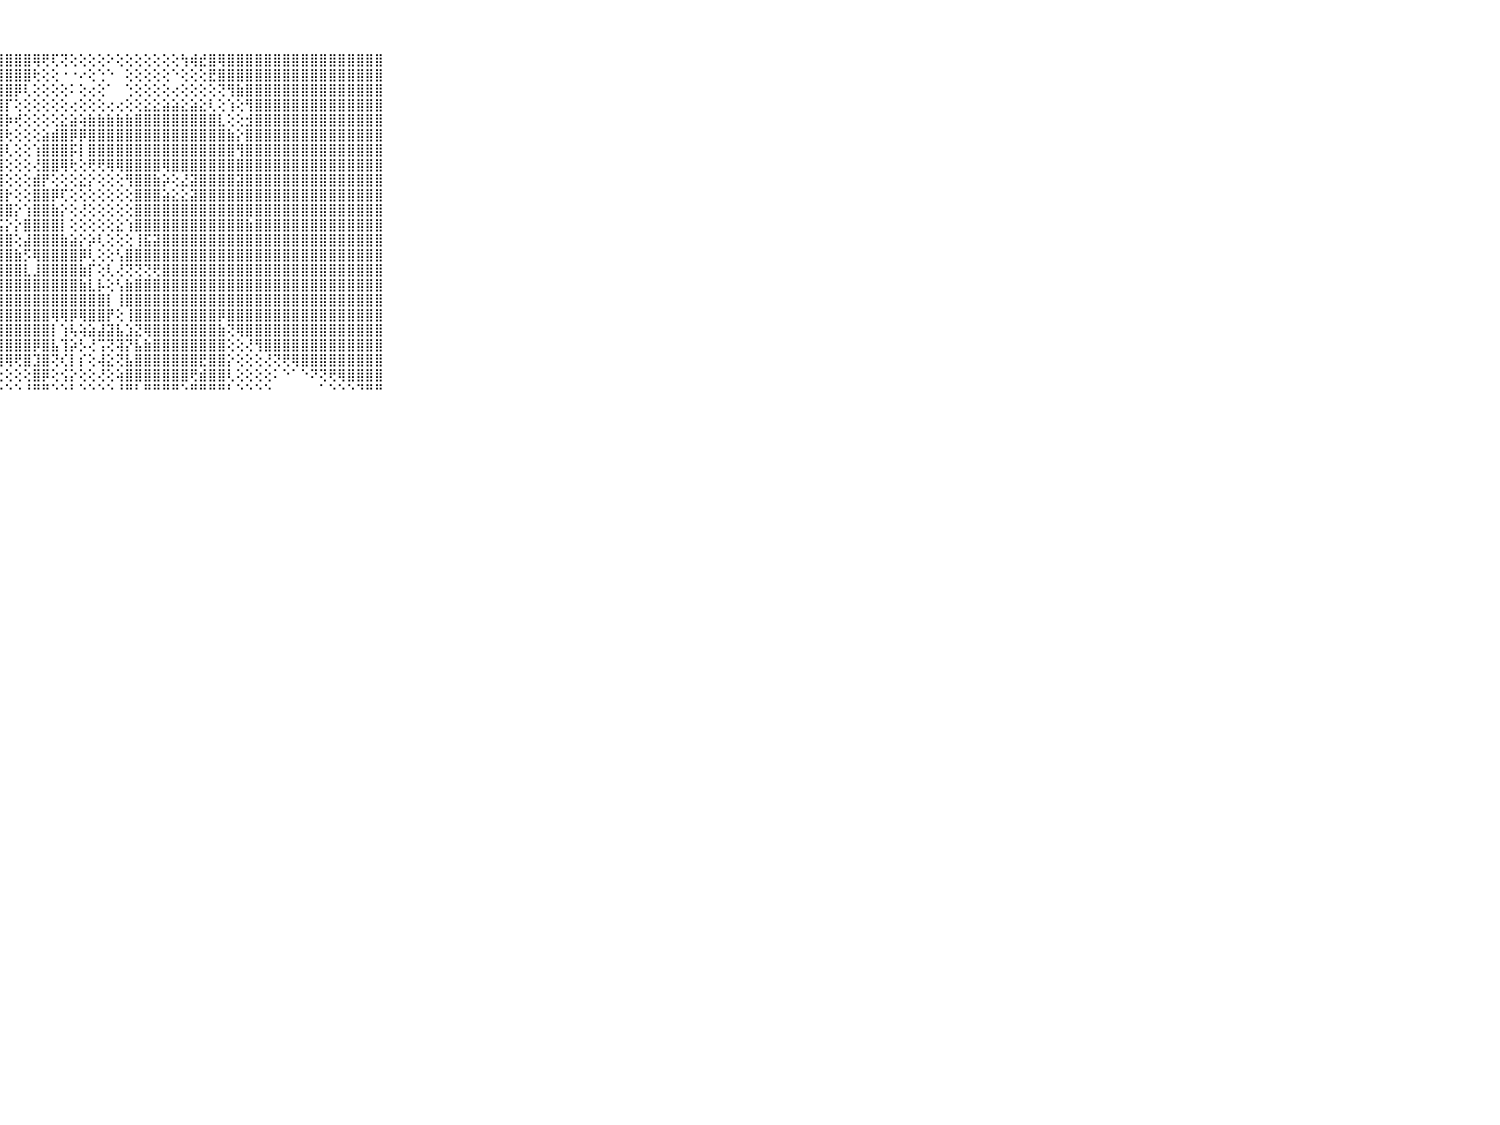

⠀⠀⠀⠀⠀⠀⠀⠀⠀⠀⠀⣿⣿⣿⣿⣿⣿⣿⣿⣿⣿⣿⣿⣿⣿⣿⣿⣿⣿⣿⣿⢿⢟⢏⢝⢕⢕⢕⢕⠕⢕⢕⢕⢕⢕⢕⢕⢳⢾⣞⣿⢿⣿⣿⣿⣿⣿⣿⣿⣿⣿⣿⣿⣿⣿⣿⣿⣿⣿⠀⠀⠀⠀⠀⠀⠀⠀⠀⠀⠀⠀
⠀⠀⠀⠀⠀⠀⠀⠀⠀⠀⠀⣿⣿⣿⣿⣿⣿⣿⣿⣿⣿⣿⣿⣿⣿⣿⣿⣿⣿⣿⣿⢗⢕⢕⠐⠐⠔⢕⢑⠑⠀⢕⢕⢕⢕⢕⠑⢕⢕⢕⣟⣿⣿⣿⣿⣿⣿⣿⣿⣿⣿⣿⣿⣿⣿⣿⣿⣿⣿⠀⠀⠀⠀⠀⠀⠀⠀⠀⠀⠀⠀
⠀⠀⠀⠀⠀⠀⠀⠀⠀⠀⠀⣿⣿⣿⣿⣿⣿⣿⣿⣿⣿⣿⣿⣿⣿⣿⣿⣿⣿⡿⢇⢕⢕⢕⢕⠅⢕⢔⢕⠁⠀⢑⢕⢕⢕⢕⢔⢕⢕⢕⢕⢝⢻⣷⣿⣿⣿⣿⣿⣿⣿⣿⣿⣿⣿⣿⣿⣿⣿⠀⠀⠀⠀⠀⠀⠀⠀⠀⠀⠀⠀
⠀⠀⠀⠀⠀⠀⠀⠀⠀⠀⠀⣿⣿⣿⣿⣿⣿⣿⣿⣿⣿⣿⣿⣿⣿⣿⣿⣿⡏⢕⢕⢕⢕⢕⢕⢔⢕⢕⢕⢔⢔⢕⢕⣕⣕⣵⣵⣕⣵⣕⢇⢕⢱⢕⢻⣿⣿⣿⣿⣿⣿⣿⣿⣿⣿⣿⣿⣿⣿⠀⠀⠀⠀⠀⠀⠀⠀⠀⠀⠀⠀
⠀⠀⠀⠀⠀⠀⠀⠀⠀⠀⠀⣿⣿⣿⣿⣿⣿⣿⣿⣿⣿⣿⣿⣿⣿⣿⣿⣿⡷⢞⢕⢕⢕⢕⣕⣵⢵⣷⣷⣷⣷⣷⣿⣿⣿⣿⣿⣿⣿⣿⣿⣇⢕⢕⣺⣿⣿⣿⣿⣿⣿⣿⣿⣿⣿⣿⣿⣿⣿⠀⠀⠀⠀⠀⠀⠀⠀⠀⠀⠀⠀
⠀⠀⠀⠀⠀⠀⠀⠀⠀⠀⠀⣿⣿⣿⣿⣿⣿⣿⣿⣿⣿⣿⣿⣿⣿⣿⣿⣿⢗⢕⢕⢕⣵⣾⣿⡿⡿⣿⣿⣿⣿⣿⣿⣿⣿⣿⣿⣿⣿⣿⣿⣿⣷⡕⣿⣿⣿⣿⣿⣿⣿⣿⣿⣿⣿⣿⣿⣿⣿⠀⠀⠀⠀⠀⠀⠀⠀⠀⠀⠀⠀
⠀⠀⠀⠀⠀⠀⠀⠀⠀⠀⠀⣿⣿⣿⣿⣿⣿⣿⣿⣿⣿⣿⣿⣿⣿⣿⣿⣿⢇⢕⢕⢱⣿⣿⣿⡯⡇⣿⣿⣿⣿⣿⣿⣿⣿⣿⣿⣿⣿⣿⣿⣿⣿⢻⣿⣿⣿⣿⣿⣿⣿⣿⣿⣿⣿⣿⣿⣿⣿⠀⠀⠀⠀⠀⠀⠀⠀⠀⠀⠀⠀
⠀⠀⠀⠀⠀⠀⠀⠀⠀⠀⠀⣿⣿⣿⣿⣿⣿⣿⣿⣿⣿⣿⣿⣿⣿⣿⣿⣿⢕⢕⢕⢜⣿⣿⢿⢗⢕⢟⢟⢿⢿⣿⣿⣿⣿⢿⣿⣿⣿⣿⣿⣿⣿⣿⣿⣿⣿⣿⣿⣿⣿⣿⣿⣿⣿⣿⣿⣿⣿⠀⠀⠀⠀⠀⠀⠀⠀⠀⠀⠀⠀
⠀⠀⠀⠀⠀⠀⠀⠀⠀⠀⠀⣿⣿⣿⣿⣿⣿⣿⣿⣿⣿⣿⣿⣿⣿⣿⣿⣿⢕⢕⢕⣾⡟⢕⢕⢕⣕⡕⢕⢕⢕⢻⣿⣿⣷⡵⢕⣜⣽⣿⣿⣿⣿⣽⣿⣿⣿⣿⣿⣿⣿⣿⣿⣿⣿⣿⣿⣿⣿⠀⠀⠀⠀⠀⠀⠀⠀⠀⠀⠀⠀
⠀⠀⠀⠀⠀⠀⠀⠀⠀⠀⠀⣿⣿⣿⣿⣿⣿⣿⣿⣿⣿⣿⣿⣿⣿⣿⣿⣿⡗⢕⢕⣿⣿⡿⢏⢕⢕⢕⢕⢕⢕⢕⣿⣿⣿⣵⣕⣕⣽⣿⣿⣿⣿⣿⣿⣿⣿⣿⣿⣿⣿⣿⣿⣿⣿⣿⣿⣿⣿⠀⠀⠀⠀⠀⠀⠀⠀⠀⠀⠀⠀
⠀⠀⠀⠀⠀⠀⠀⠀⠀⠀⠀⣿⣿⣿⣿⣿⣿⣿⣿⣿⣿⣿⣿⣿⣿⣿⣿⣿⣿⡕⢱⣿⣿⣷⡕⢕⢜⢕⢕⢕⢕⢕⣿⣿⣿⣿⣿⣿⣿⣿⣿⣿⣿⣿⣿⣿⣿⣿⣿⣿⣿⣿⣿⣿⣿⣿⣿⣿⣿⠀⠀⠀⠀⠀⠀⠀⠀⠀⠀⠀⠀
⠀⠀⠀⠀⠀⠀⠀⠀⠀⠀⠀⣿⣿⣿⣿⣿⣿⣿⣿⣿⣿⣿⣿⣿⣿⣿⣿⣯⡕⡕⣿⣿⣿⣿⡇⢕⢕⢕⢕⢕⣕⢱⣿⣿⣿⣿⣿⣿⣿⣿⣿⣿⣿⣿⣷⣿⣿⣿⣿⣿⣿⣿⣿⣿⣿⣿⣿⣿⣿⠀⠀⠀⠀⠀⠀⠀⠀⠀⠀⠀⠀
⠀⠀⠀⠀⠀⠀⠀⠀⠀⠀⠀⣿⣿⣿⣿⣿⣿⣿⣿⣿⣿⣿⣿⣿⣿⣿⣿⣿⣿⢕⣼⣿⣿⣿⣷⣵⡕⡵⢇⢕⢕⢕⢸⣯⣽⣿⣿⣿⣿⣿⣿⣿⣿⣿⣿⣿⣿⣿⣿⣿⣿⣿⣿⣿⣿⣿⣿⣿⣿⠀⠀⠀⠀⠀⠀⠀⠀⠀⠀⠀⠀
⠀⠀⠀⠀⠀⠀⠀⠀⠀⠀⠀⣿⣿⣿⣿⣿⣿⣿⣿⣿⣿⣿⣿⣿⣿⣿⣿⣿⣿⣷⡫⢿⣿⣿⣿⣿⡿⢇⢕⢕⢣⣿⣿⣿⣿⣿⣿⣿⣿⣿⣿⣿⣿⣿⣿⣿⣿⣿⣿⣿⣿⣿⣿⣿⣿⣿⣿⣿⣿⠀⠀⠀⠀⠀⠀⠀⠀⠀⠀⠀⠀
⠀⠀⠀⠀⠀⠀⠀⠀⠀⠀⠀⣿⣿⣿⣿⣿⣿⣿⣿⣿⣿⣿⣿⣿⣿⣿⣿⣿⣿⣿⣇⣸⣿⣿⣿⣿⣷⡏⢕⢇⢜⢝⢝⢝⢟⣿⣿⣿⣿⣿⣿⣿⣿⣿⣿⣿⣿⣿⣿⣿⣿⣿⣿⣿⣿⣿⣿⣿⣿⠀⠀⠀⠀⠀⠀⠀⠀⠀⠀⠀⠀
⠀⠀⠀⠀⠀⠀⠀⠀⠀⠀⠀⣿⣿⣿⣿⣿⣿⣿⣿⣿⣿⣿⣿⣿⣿⣿⣿⣿⣿⣿⣿⣿⣿⣿⣿⣿⣷⣇⡧⢕⢣⣷⣿⣿⣿⣿⣿⣿⣿⣿⣿⣿⣿⣿⣿⣿⣿⣿⣿⣿⣿⣿⣿⣿⣿⣿⣿⣿⣿⠀⠀⠀⠀⠀⠀⠀⠀⠀⠀⠀⠀
⠀⠀⠀⠀⠀⠀⠀⠀⠀⠀⠀⣿⣿⣿⣿⣿⣿⣿⣿⣿⣿⣿⣿⣿⣿⣿⣿⣿⣿⣿⣿⣿⣿⣿⣿⣿⣿⣿⣿⡇⢸⣿⣿⣿⣿⣿⣿⣿⣿⣿⣿⣿⣿⣿⣿⣿⣿⣿⣿⣿⣿⣿⣿⣿⣿⣿⣿⣿⣿⠀⠀⠀⠀⠀⠀⠀⠀⠀⠀⠀⠀
⠀⠀⠀⠀⠀⠀⠀⠀⠀⠀⠀⣿⣿⣿⣿⣿⣿⣿⣿⣿⣿⣿⣿⣿⣿⣿⣿⣿⣿⣿⣿⣿⣿⢿⢿⡿⢿⣿⣿⡟⢕⢸⣿⣿⣿⣿⣿⣿⣿⣿⣿⡿⣿⣿⣿⣿⣿⣿⣿⣿⣿⣿⣿⣿⣿⣿⣿⣿⣿⠀⠀⠀⠀⠀⠀⠀⠀⠀⠀⠀⠀
⠀⠀⠀⠀⠀⠀⠀⠀⠀⠀⠀⣿⣿⣿⣿⣿⣿⣿⣿⣿⣿⣿⣿⣿⣿⣿⣿⣿⣿⣿⣿⣿⣿⡇⢱⢧⢵⣵⣼⣽⣧⣱⣝⢿⣿⣿⣿⣿⣿⣿⣿⣷⢝⢿⣿⣿⣿⣿⣿⣿⣿⣿⣿⣿⣿⣿⣿⣿⣿⠀⠀⠀⠀⠀⠀⠀⠀⠀⠀⠀⠀
⠀⠀⠀⠀⠀⠀⠀⠀⠀⠀⠀⣿⣿⣿⣿⣿⣿⣿⣿⣿⣿⣿⣿⣿⣿⣿⣿⣿⣿⣿⣿⡿⣿⣧⢹⡵⡣⢜⢩⢝⢽⡝⣧⣷⣿⣿⣿⣿⣿⣿⣿⣿⢕⢕⢜⢻⣿⣿⣿⣿⣿⣿⣿⣿⣿⣿⣿⣿⣿⠀⠀⠀⠀⠀⠀⠀⠀⠀⠀⠀⠀
⠀⠀⠀⠀⠀⠀⠀⠀⠀⠀⠀⣿⣿⣿⣿⣿⣿⣿⣿⣿⣿⣿⣿⣿⣿⣿⣿⣿⢿⢟⣿⣹⣿⢝⢎⡇⡎⢕⢼⣕⢝⣧⣿⣿⣿⣿⣿⣿⣿⣟⣿⣿⡕⢕⢕⢕⢜⢝⢟⢿⣿⣿⣿⣿⣿⣿⣿⣿⣿⠀⠀⠀⠀⠀⠀⠀⠀⠀⠀⠀⠀
⠀⠀⠀⠀⠀⠀⠀⠀⠀⠀⠀⣿⣿⣿⣿⣿⣿⣿⣿⣿⣿⣿⣿⢟⢟⢝⢕⢕⢕⢕⢕⣿⡿⢕⢪⡕⢕⢕⢜⢕⢵⣿⣿⣿⣿⣿⣿⣿⢟⣾⣿⣿⢇⢕⢕⢕⢕⠅⠑⠁⠑⠝⢝⢟⢿⣿⣿⣿⣿⠀⠀⠀⠀⠀⠀⠀⠀⠀⠀⠀⠀
⠀⠀⠀⠀⠀⠀⠀⠀⠀⠀⠀⠛⠛⠛⠛⠛⠛⠛⠛⠛⠋⠙⠑⠑⠑⠑⠑⠑⠑⠑⠘⠛⠛⠑⠑⠃⠑⠑⠑⠑⠘⠛⠃⠛⠛⠛⠛⠑⠛⠛⠛⠛⠃⠑⠑⠑⠑⠀⠀⠀⠀⠀⠁⠑⠑⠑⠙⠛⠛⠀⠀⠀⠀⠀⠀⠀⠀⠀⠀⠀⠀